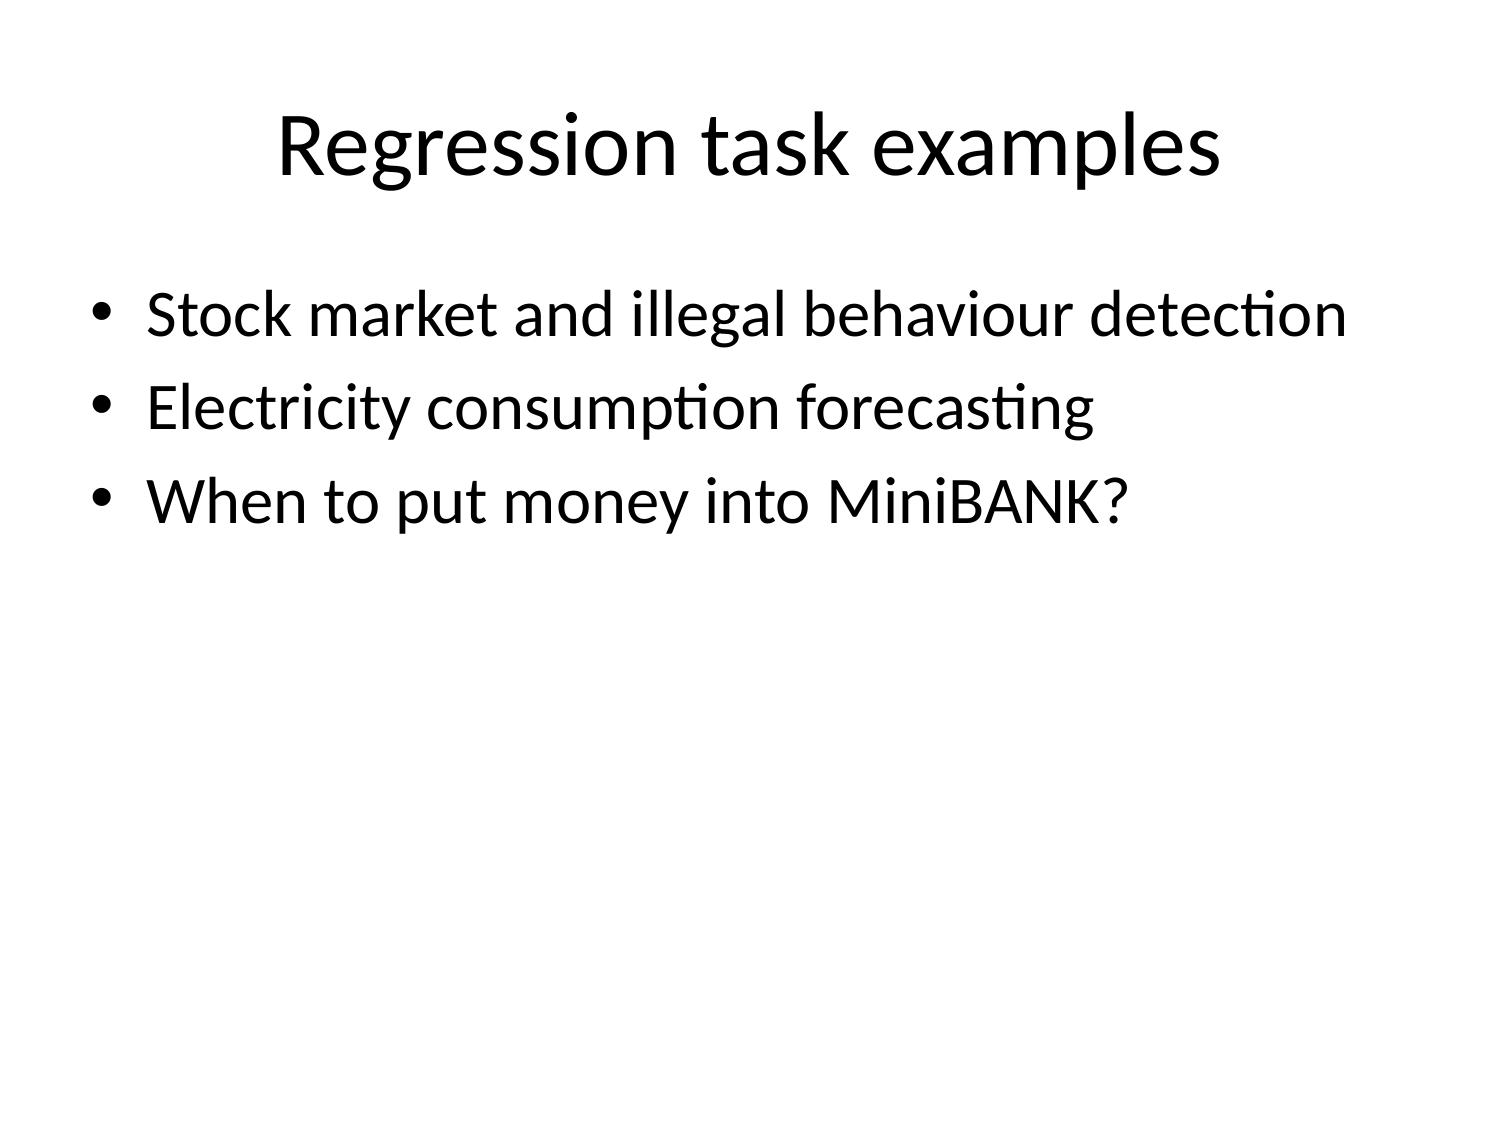

# Regression task examples
Stock market and illegal behaviour detection
Electricity consumption forecasting
When to put money into MiniBANK?